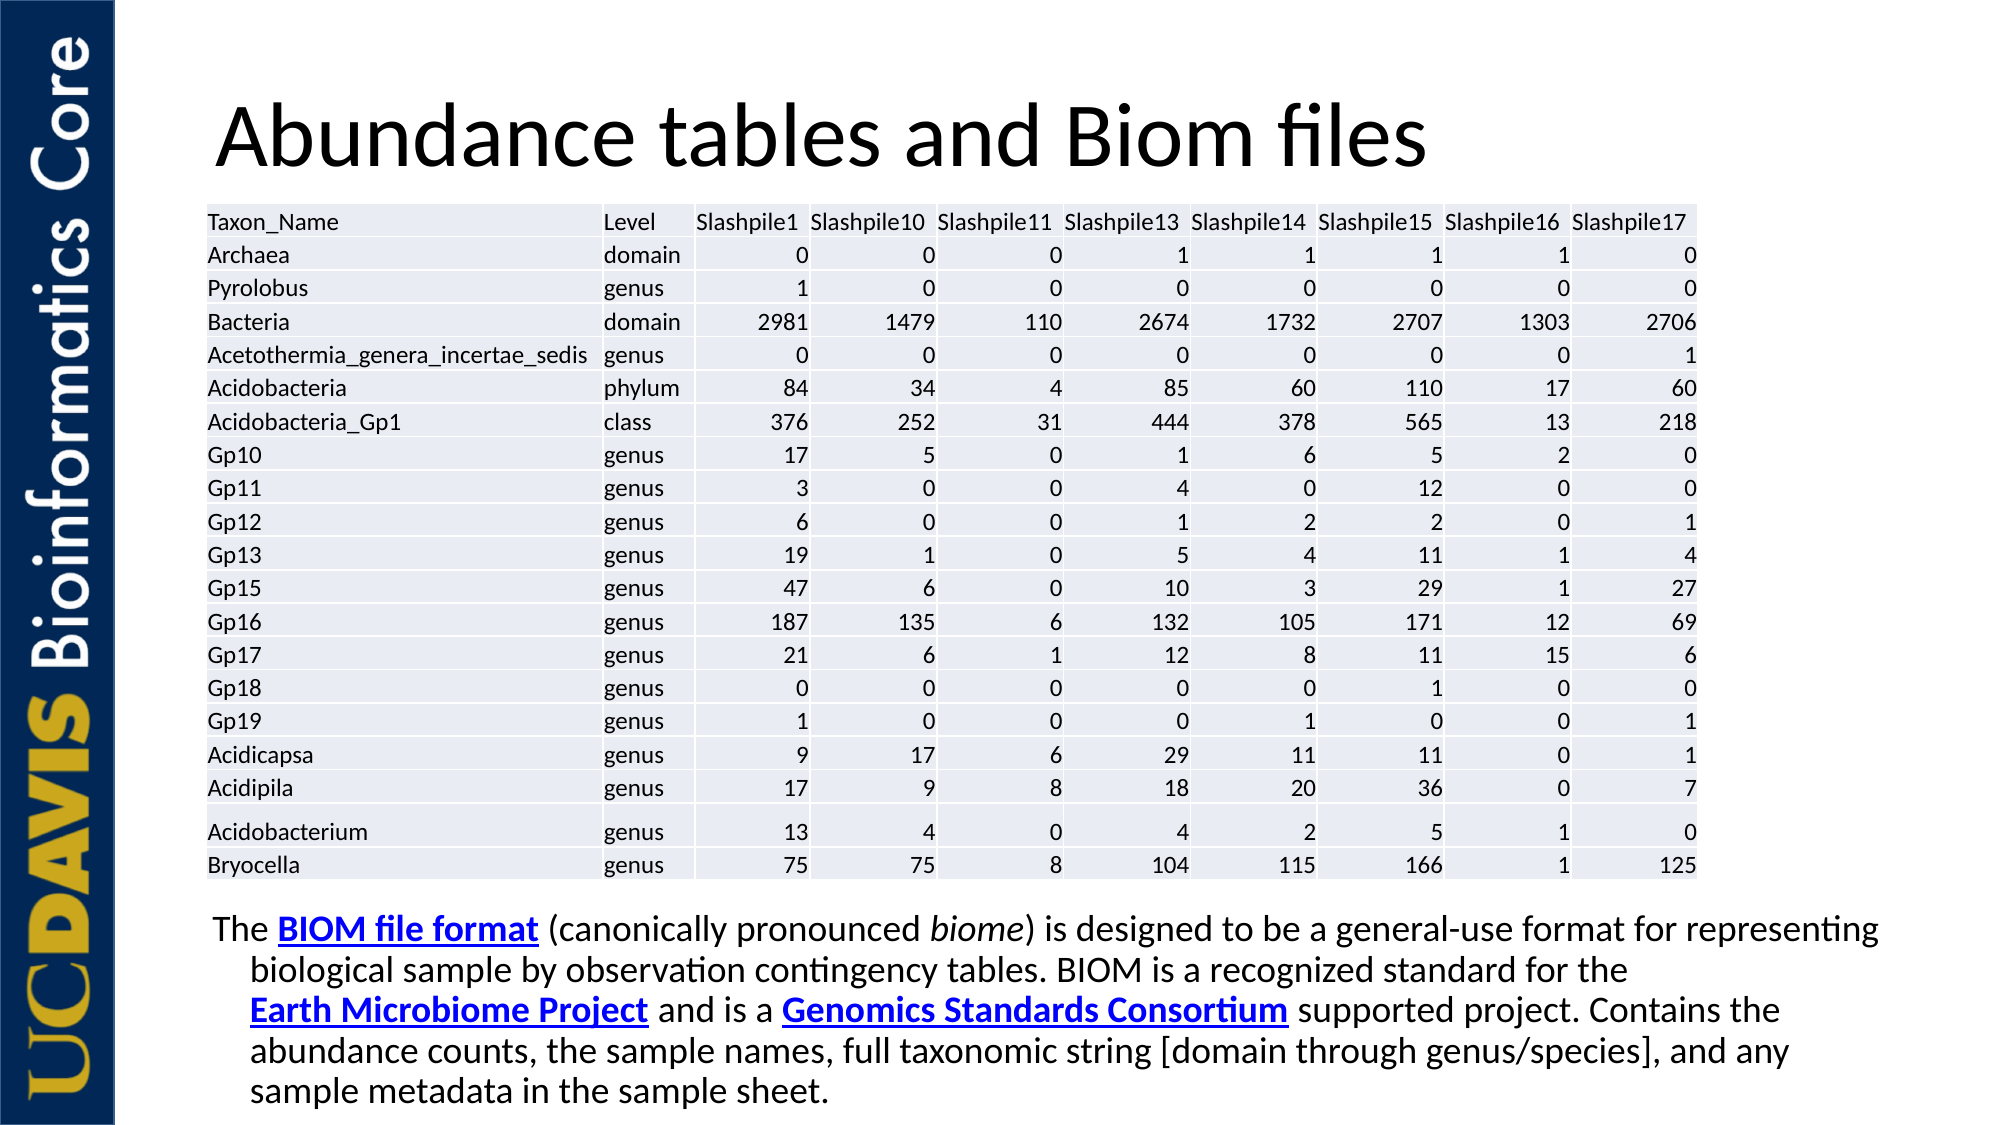

# Abundance tables and Biom files
| Taxon\_Name | Level | Slashpile1 | Slashpile10 | Slashpile11 | Slashpile13 | Slashpile14 | Slashpile15 | Slashpile16 | Slashpile17 |
| --- | --- | --- | --- | --- | --- | --- | --- | --- | --- |
| Archaea | domain | 0 | 0 | 0 | 1 | 1 | 1 | 1 | 0 |
| Pyrolobus | genus | 1 | 0 | 0 | 0 | 0 | 0 | 0 | 0 |
| Bacteria | domain | 2981 | 1479 | 110 | 2674 | 1732 | 2707 | 1303 | 2706 |
| Acetothermia\_genera\_incertae\_sedis | genus | 0 | 0 | 0 | 0 | 0 | 0 | 0 | 1 |
| Acidobacteria | phylum | 84 | 34 | 4 | 85 | 60 | 110 | 17 | 60 |
| Acidobacteria\_Gp1 | class | 376 | 252 | 31 | 444 | 378 | 565 | 13 | 218 |
| Gp10 | genus | 17 | 5 | 0 | 1 | 6 | 5 | 2 | 0 |
| Gp11 | genus | 3 | 0 | 0 | 4 | 0 | 12 | 0 | 0 |
| Gp12 | genus | 6 | 0 | 0 | 1 | 2 | 2 | 0 | 1 |
| Gp13 | genus | 19 | 1 | 0 | 5 | 4 | 11 | 1 | 4 |
| Gp15 | genus | 47 | 6 | 0 | 10 | 3 | 29 | 1 | 27 |
| Gp16 | genus | 187 | 135 | 6 | 132 | 105 | 171 | 12 | 69 |
| Gp17 | genus | 21 | 6 | 1 | 12 | 8 | 11 | 15 | 6 |
| Gp18 | genus | 0 | 0 | 0 | 0 | 0 | 1 | 0 | 0 |
| Gp19 | genus | 1 | 0 | 0 | 0 | 1 | 0 | 0 | 1 |
| Acidicapsa | genus | 9 | 17 | 6 | 29 | 11 | 11 | 0 | 1 |
| Acidipila | genus | 17 | 9 | 8 | 18 | 20 | 36 | 0 | 7 |
| Acidobacterium | genus | 13 | 4 | 0 | 4 | 2 | 5 | 1 | 0 |
| Bryocella | genus | 75 | 75 | 8 | 104 | 115 | 166 | 1 | 125 |
The BIOM file format (canonically pronounced biome) is designed to be a general-use format for representing biological sample by observation contingency tables. BIOM is a recognized standard for the Earth Microbiome Project and is a Genomics Standards Consortium supported project. Contains the abundance counts, the sample names, full taxonomic string [domain through genus/species], and any sample metadata in the sample sheet.